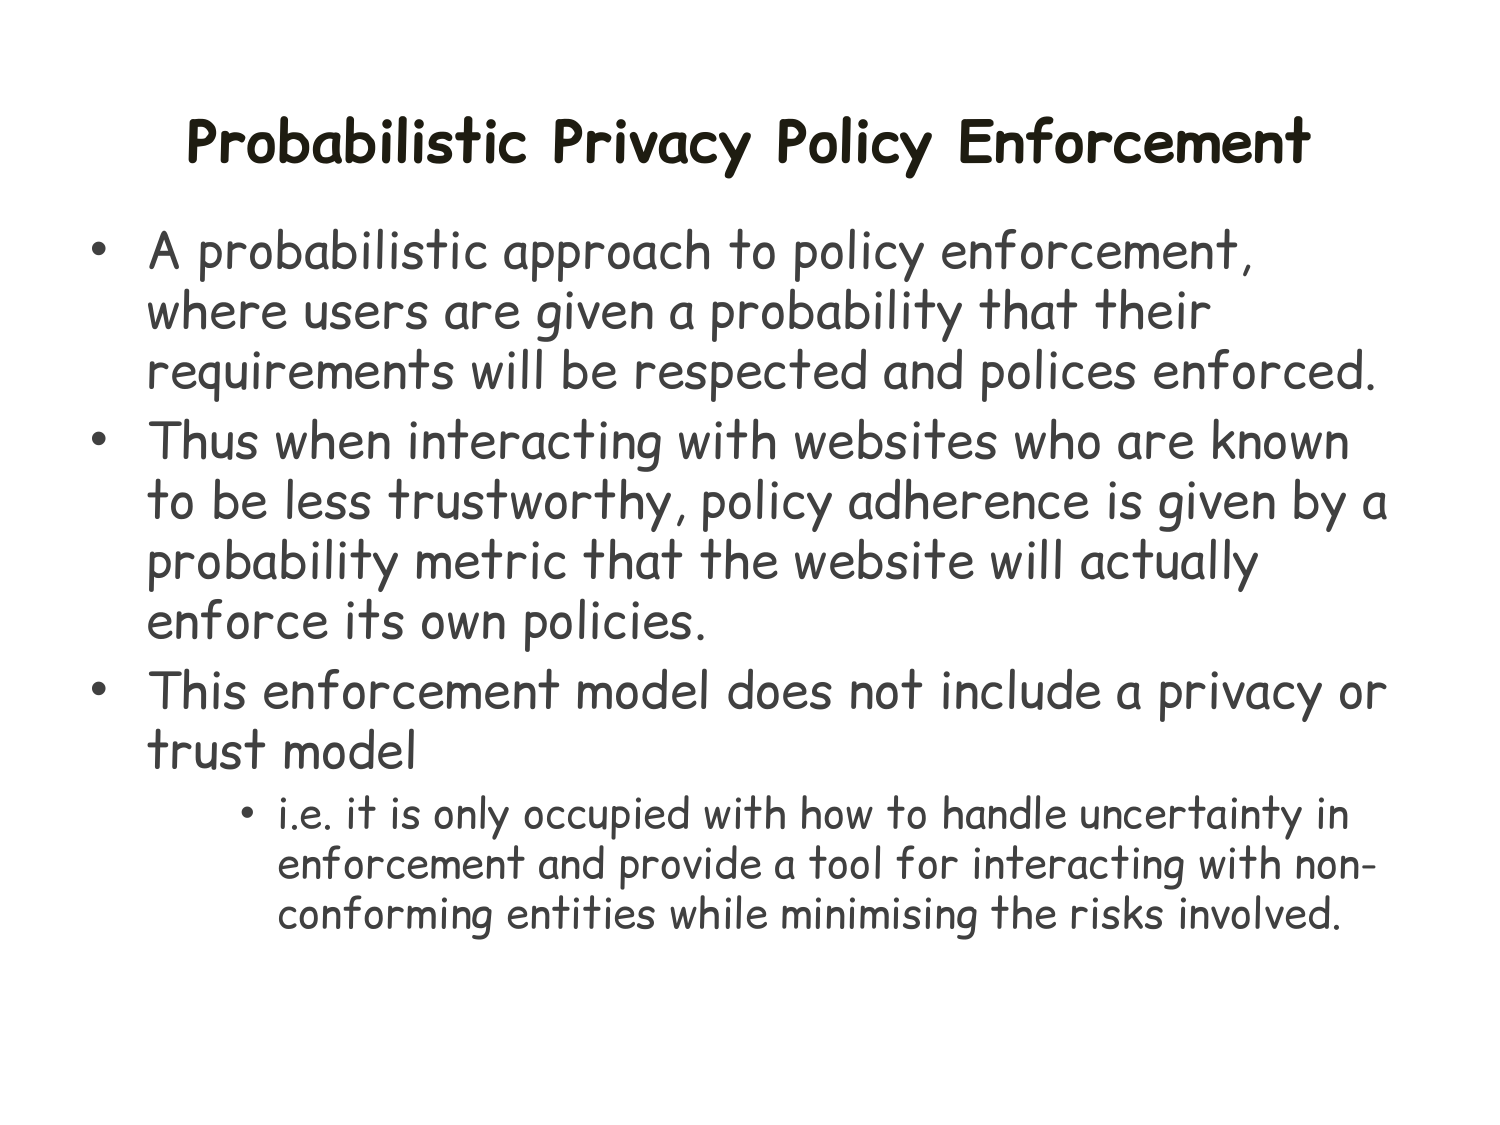

# Probabilistic Privacy Policy Enforcement
A probabilistic approach to policy enforcement, where users are given a probability that their requirements will be respected and polices enforced.
Thus when interacting with websites who are known to be less trustworthy, policy adherence is given by a probability metric that the website will actually enforce its own policies.
This enforcement model does not include a privacy or trust model
i.e. it is only occupied with how to handle uncertainty in enforcement and provide a tool for interacting with non-conforming entities while minimising the risks involved.